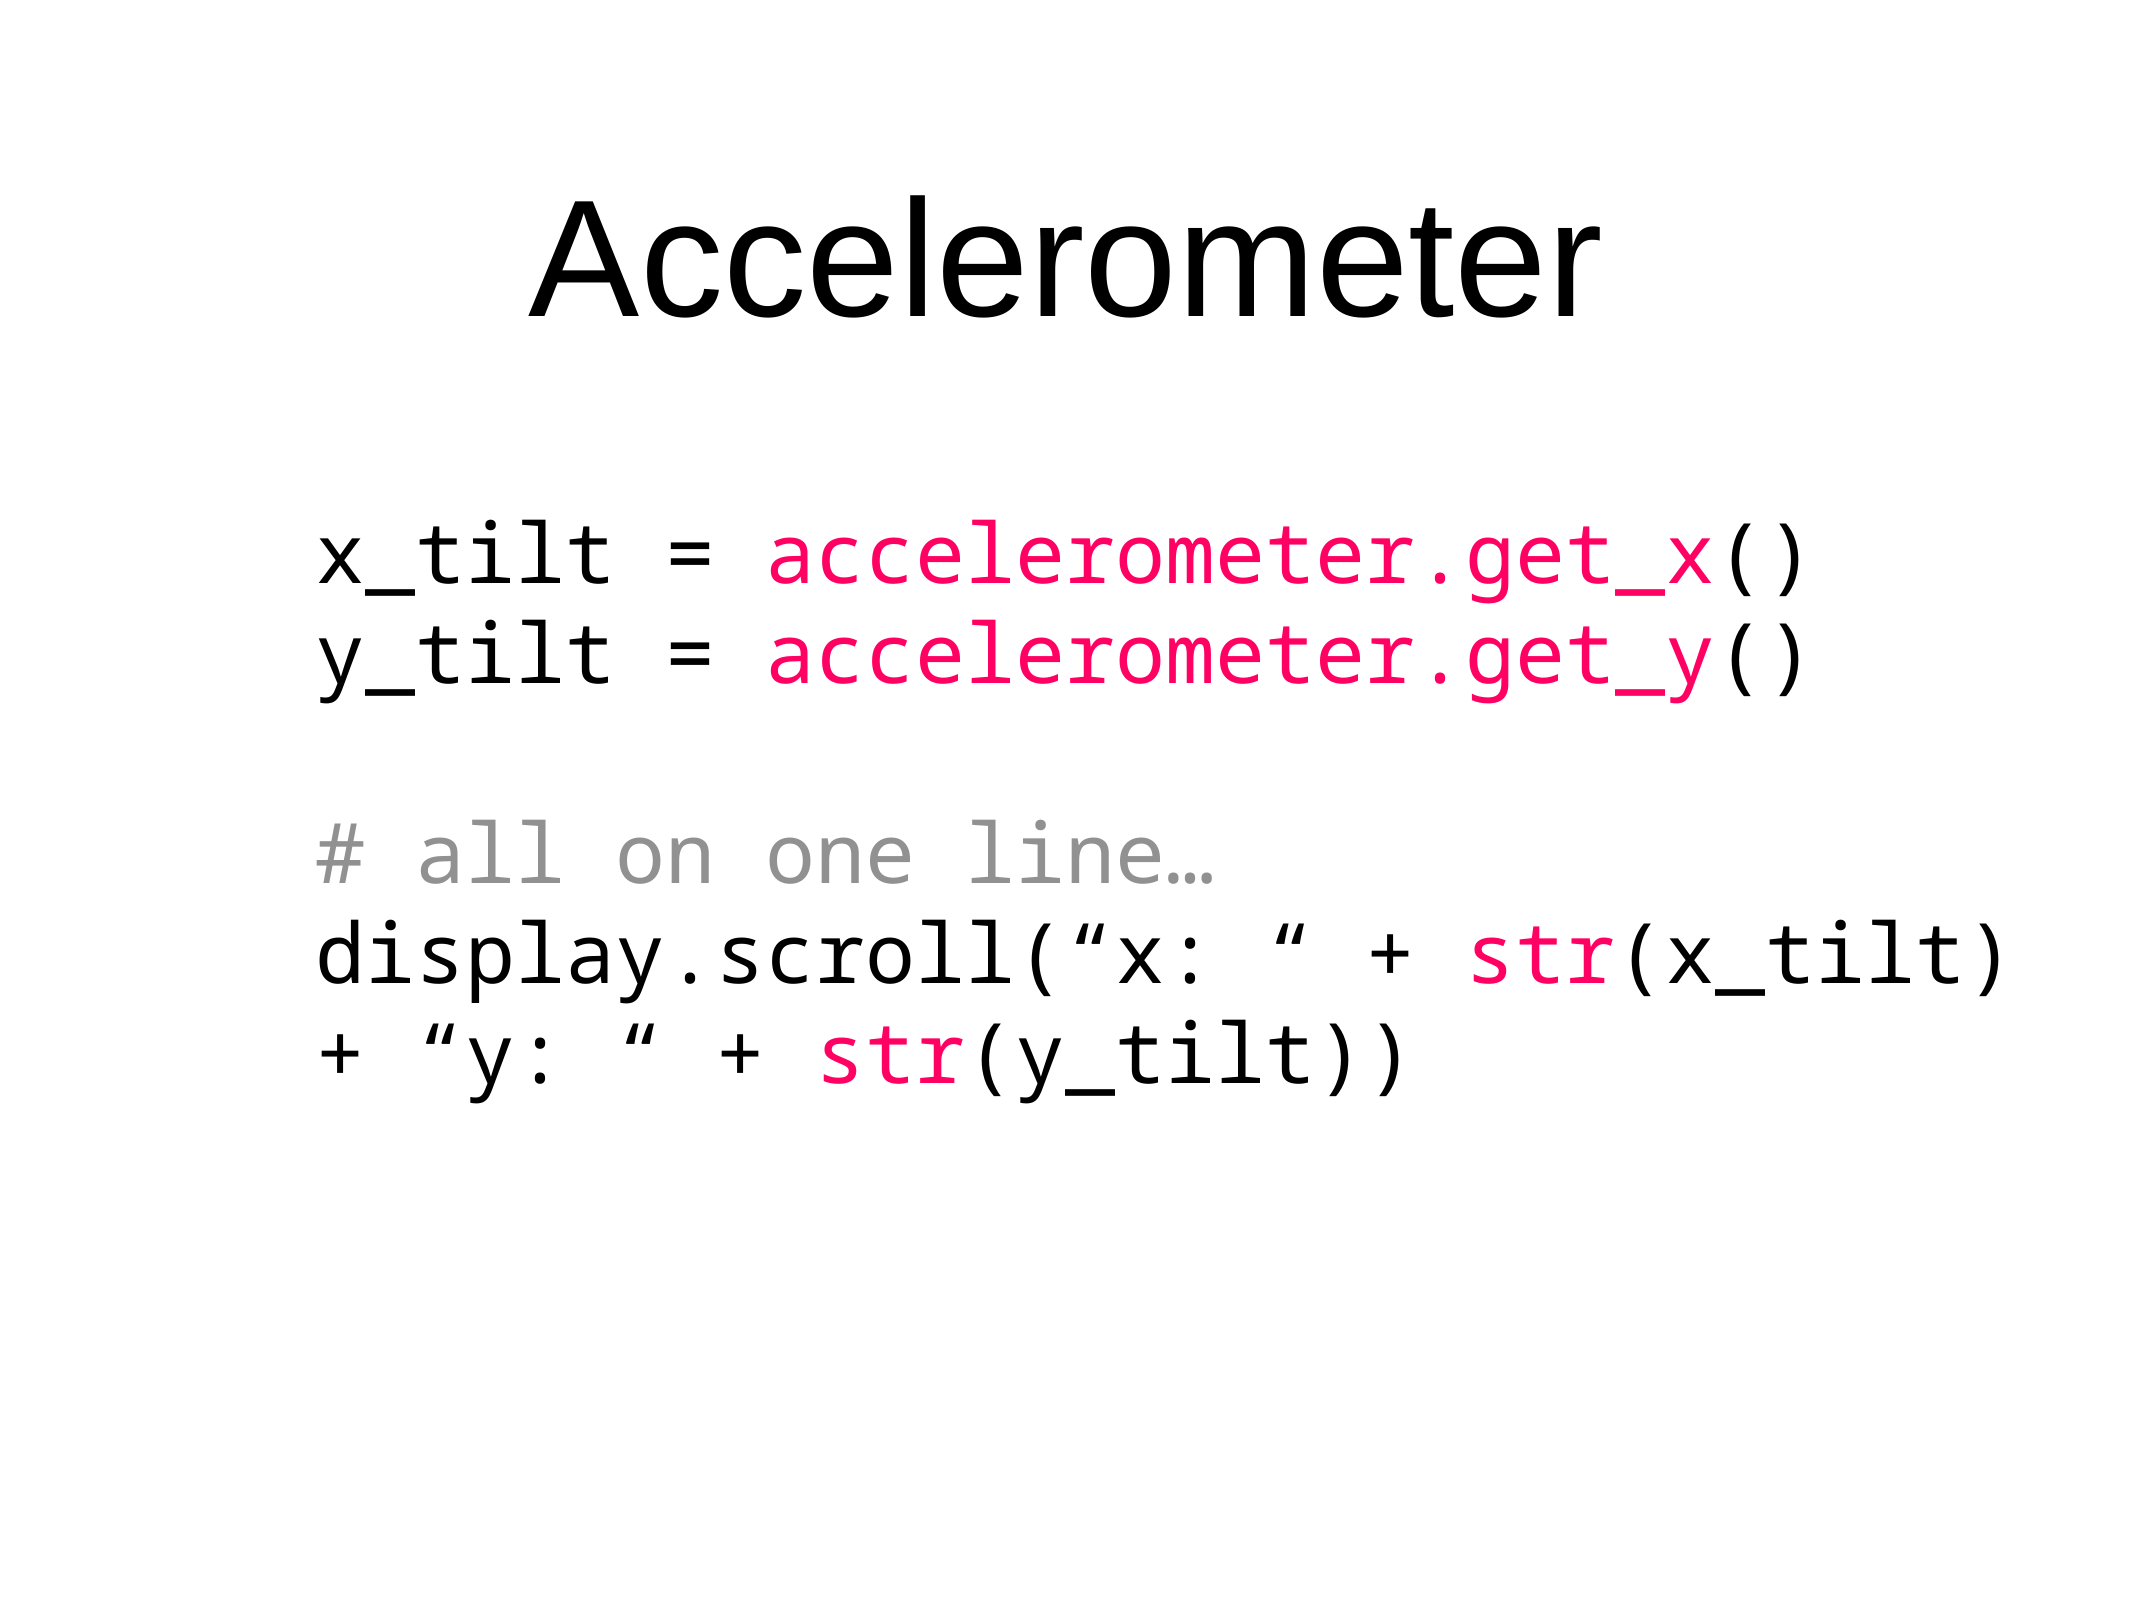

# Accelerometer
x_tilt = accelerometer.get_x()
y_tilt = accelerometer.get_y()

# all on one line…
display.scroll(“x: “ + str(x_tilt)
+ “y: “ + str(y_tilt))